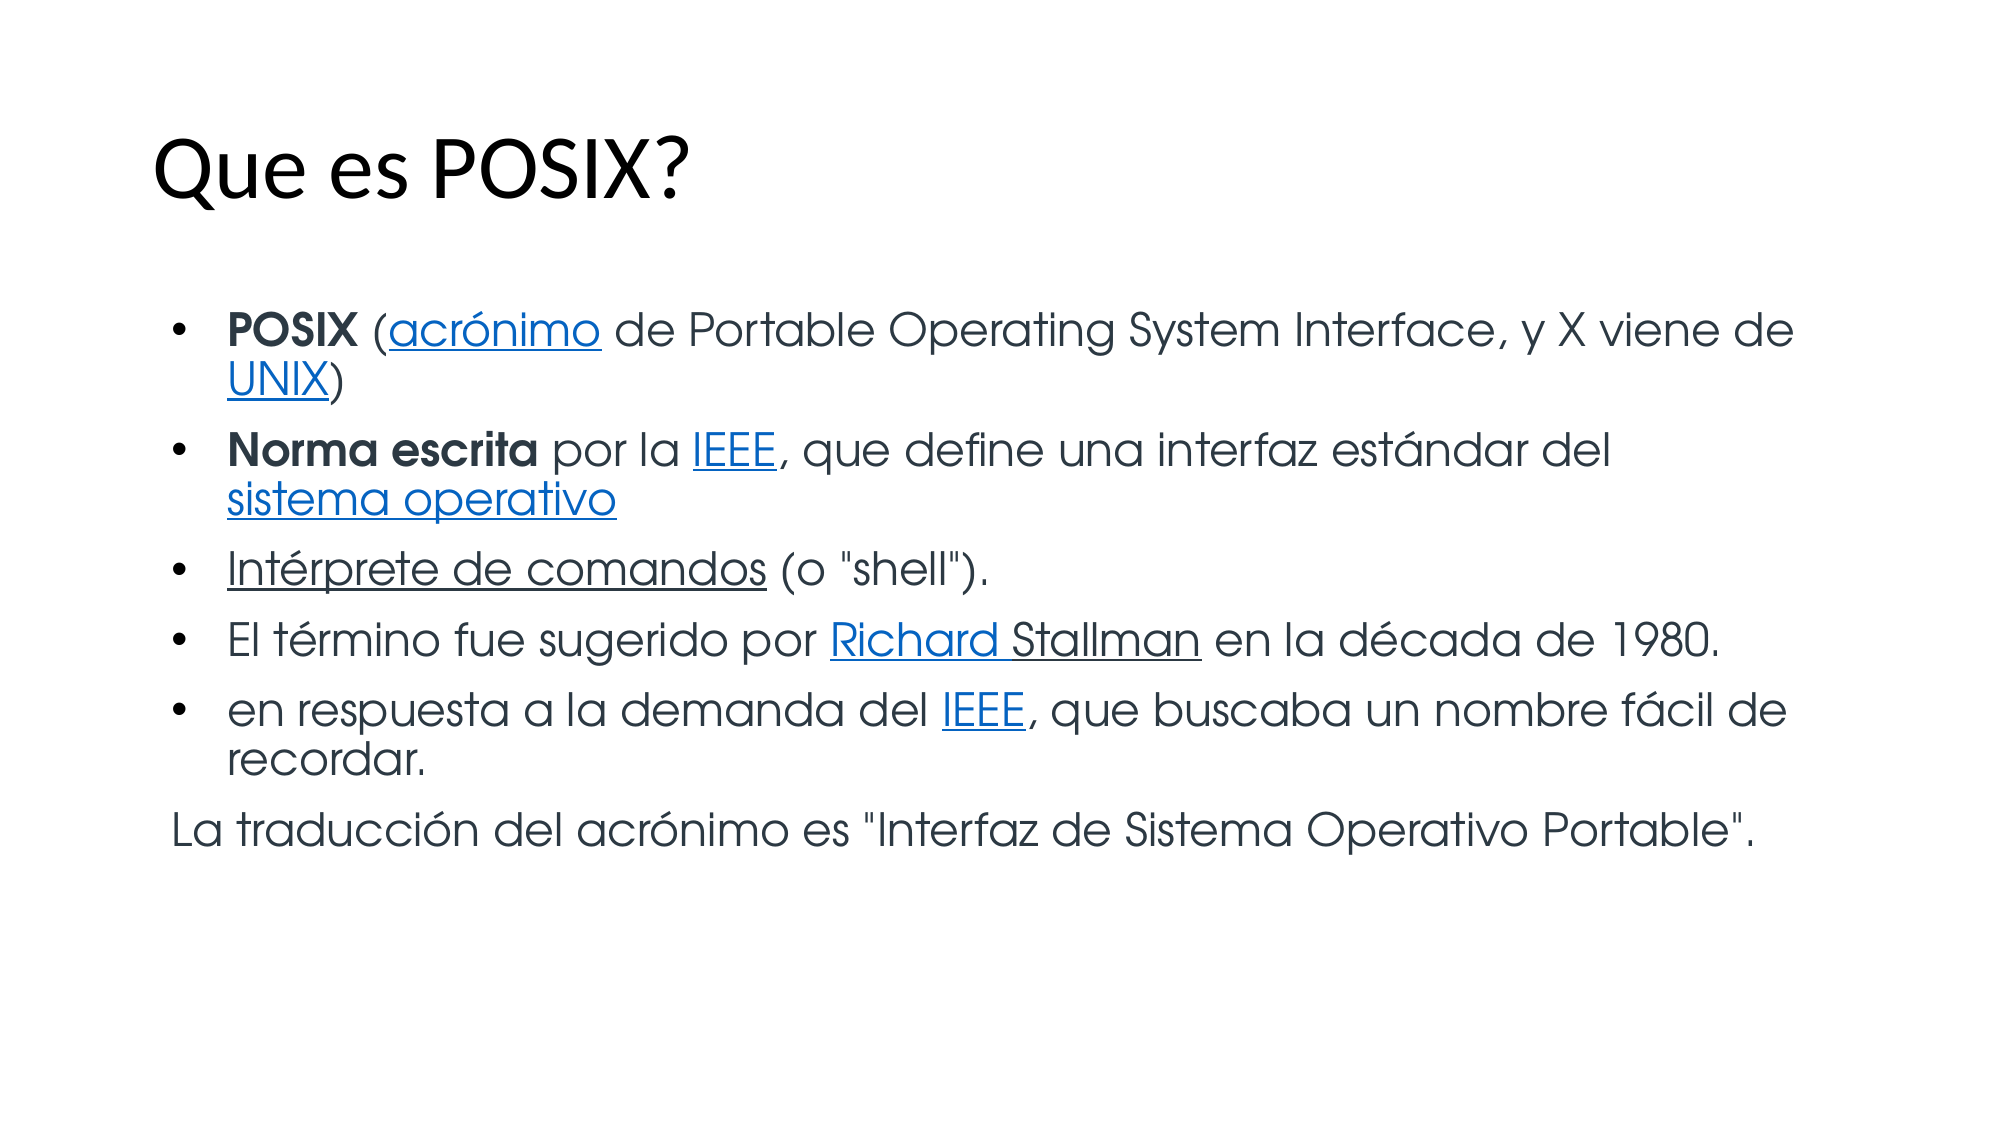

# Que es POSIX?
POSIX (acrónimo de Portable Operating System Interface, y X viene de UNIX)
Norma escrita por la IEEE, que define una interfaz estándar del sistema operativo
Intérprete de comandos (o "shell").​
El término fue sugerido por Richard Stallman en la década de 1980.
en respuesta a la demanda del IEEE, que buscaba un nombre fácil de recordar.
La traducción del acrónimo es "Interfaz de Sistema Operativo Portable".